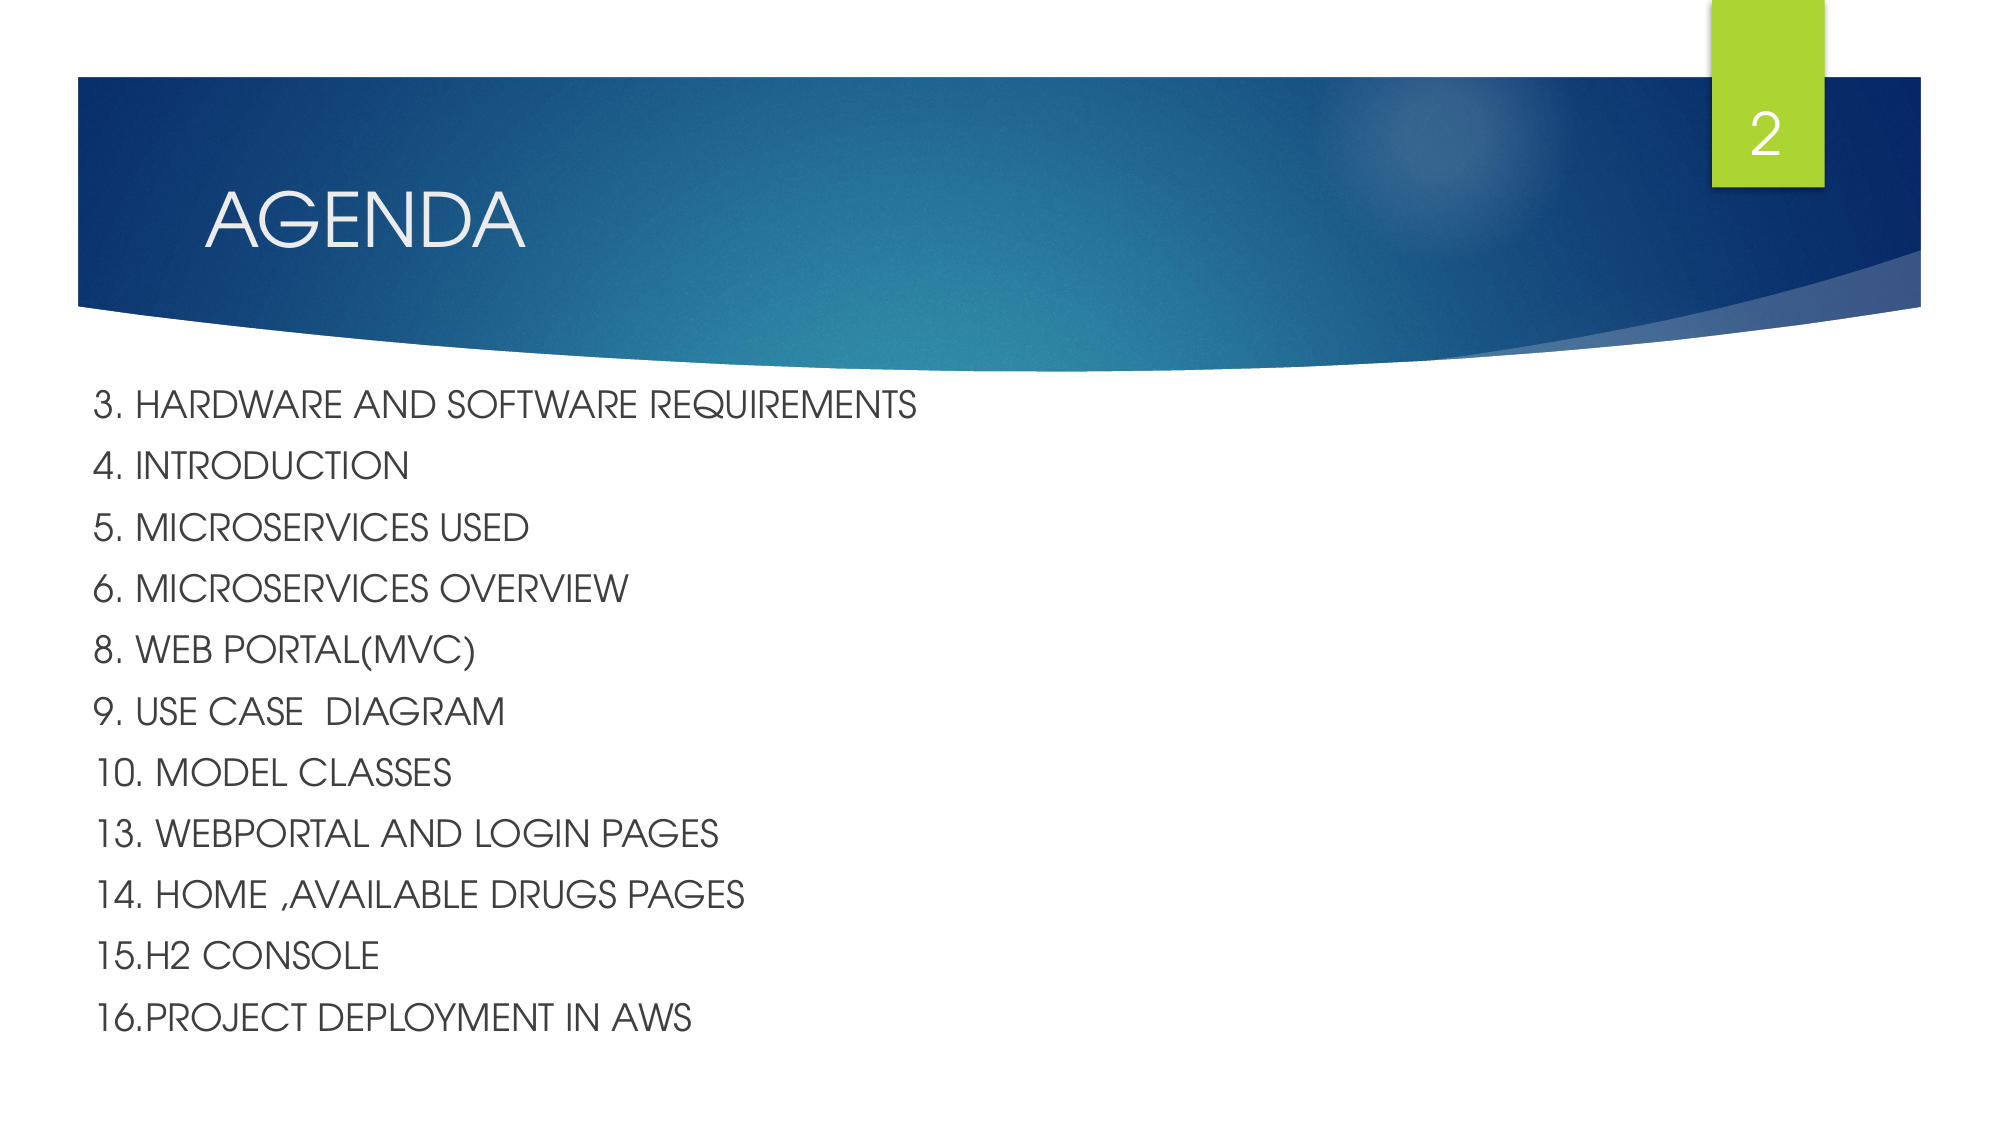

2
# AGENDA
3. HARDWARE AND SOFTWARE REQUIREMENTS
4. INTRODUCTION
5. MICROSERVICES USED
6. MICROSERVICES OVERVIEW
8. WEB PORTAL(MVC)
9. USE CASE  DIAGRAM
10. MODEL CLASSES
13. WEBPORTAL AND LOGIN PAGES
14. HOME ,AVAILABLE DRUGS PAGES
15.H2 CONSOLE
16.PROJECT DEPLOYMENT IN AWS